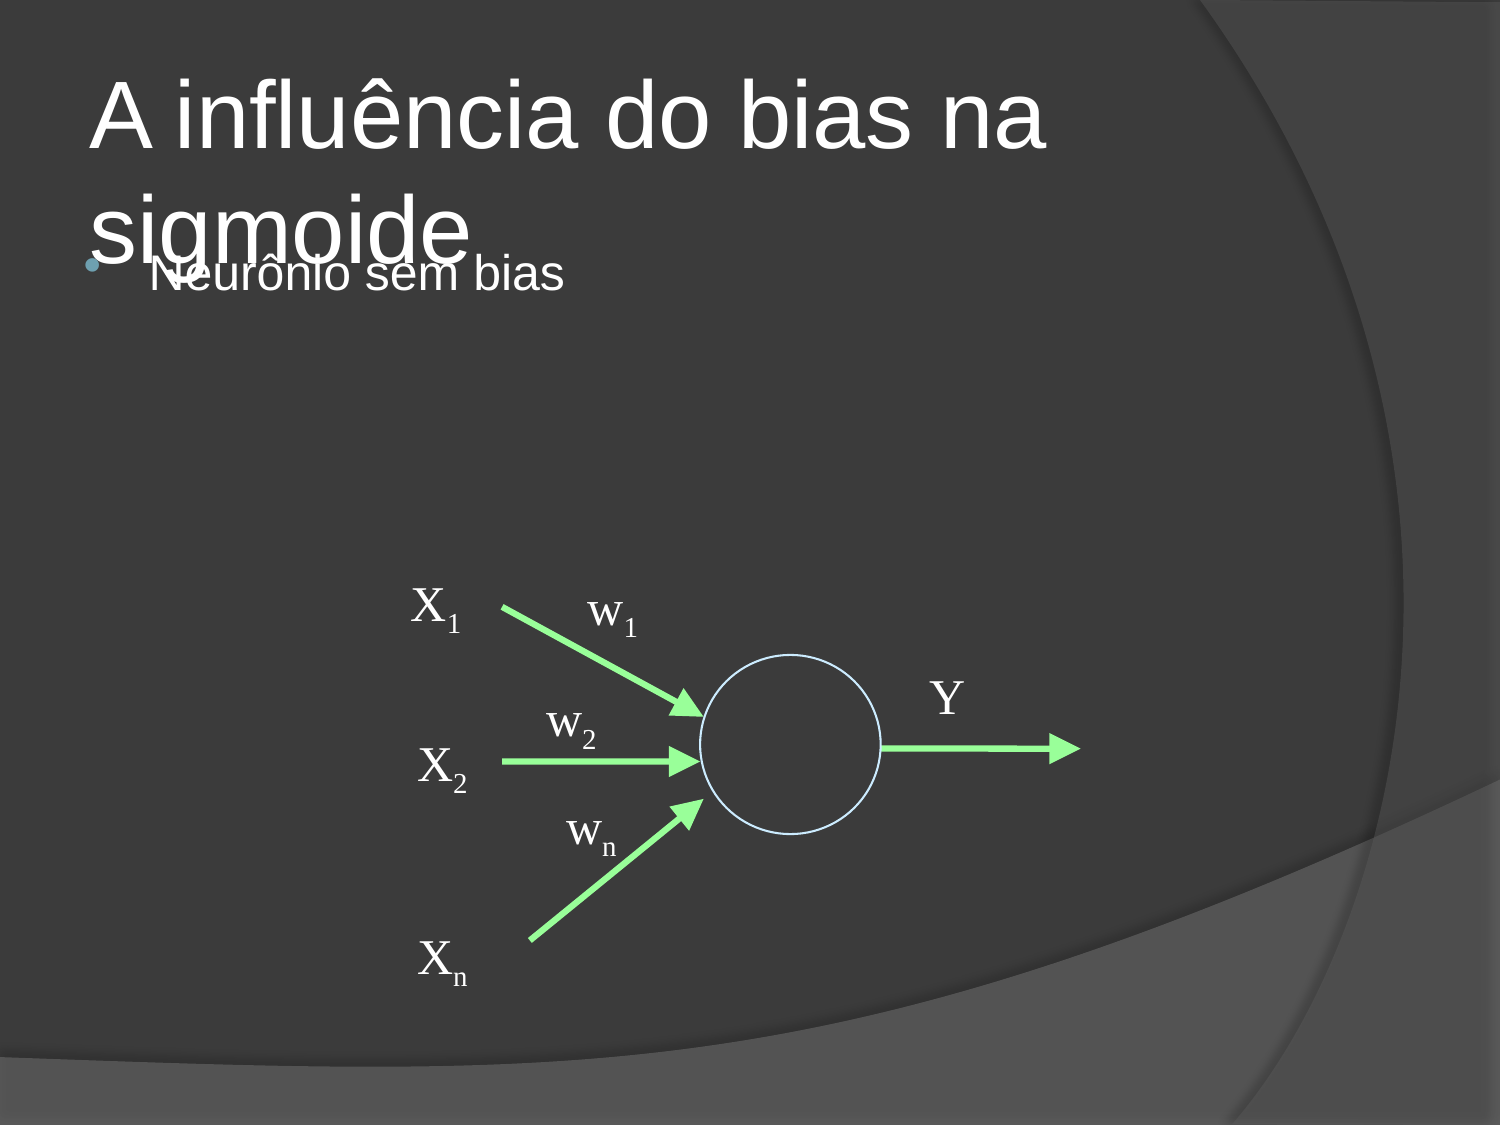

A influência do bias na sigmoide

Neurônio sem bias

X1
w1

Y
w2
X2

wn

Xn